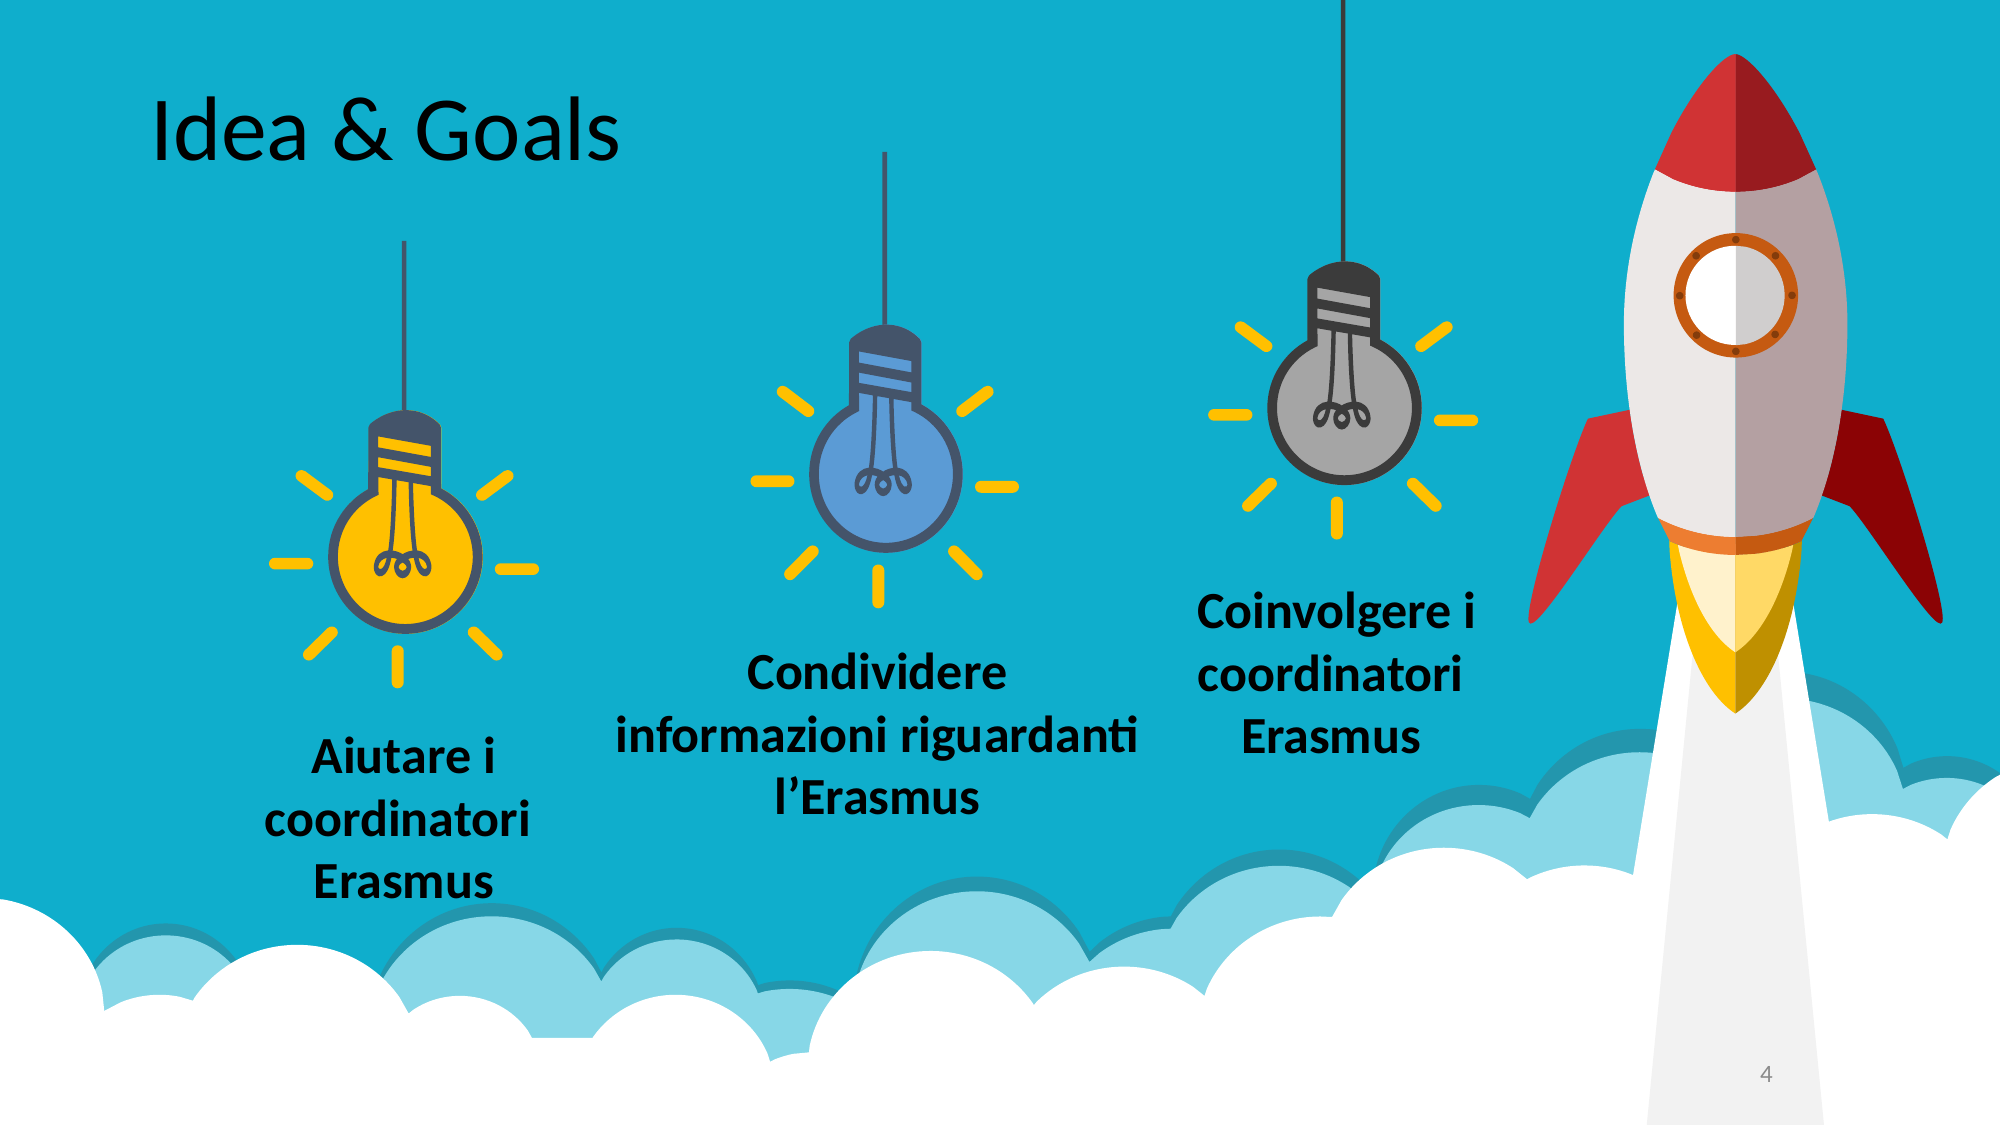

# Idea & Goals

Coinvolgere i coordinatori
Erasmus
Condividere informazioni riguardanti l’Erasmus
Aiutare i coordinatori
Erasmus
4